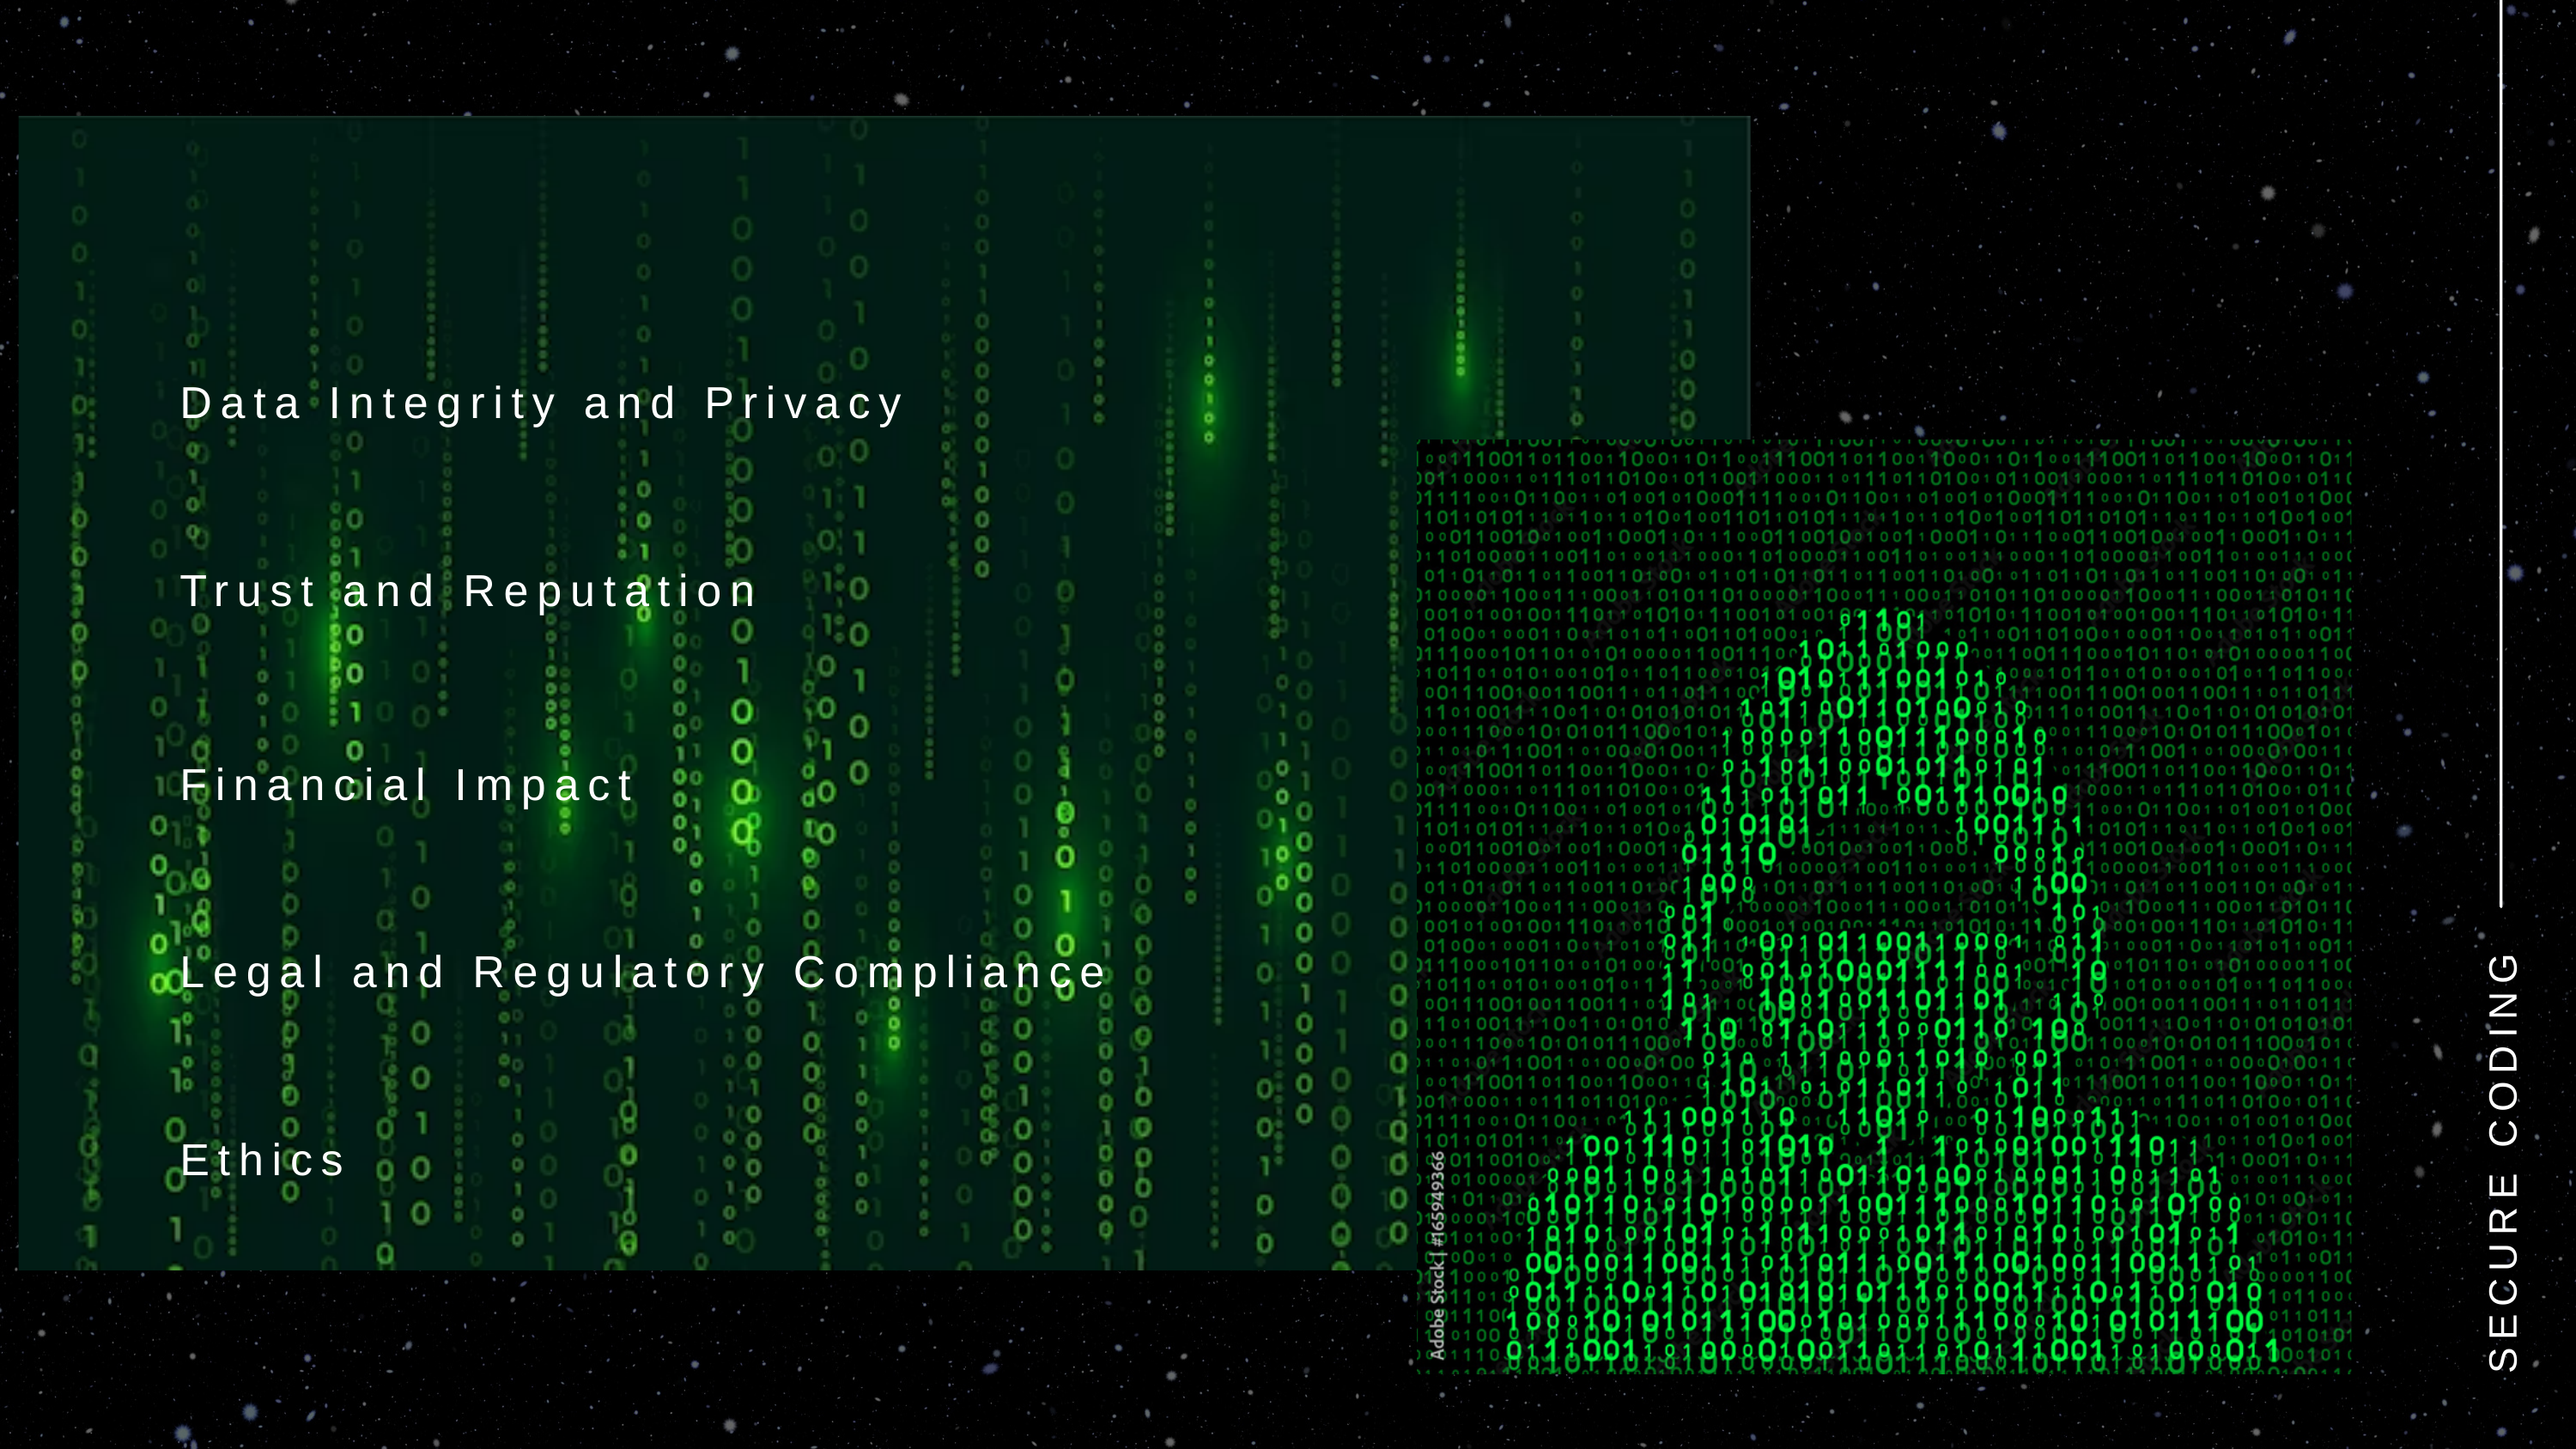

Data Integrity and Privacy

Trust and Reputation

Financial Impact

Legal and Regulatory Compliance

Ethics
SECURE CODING